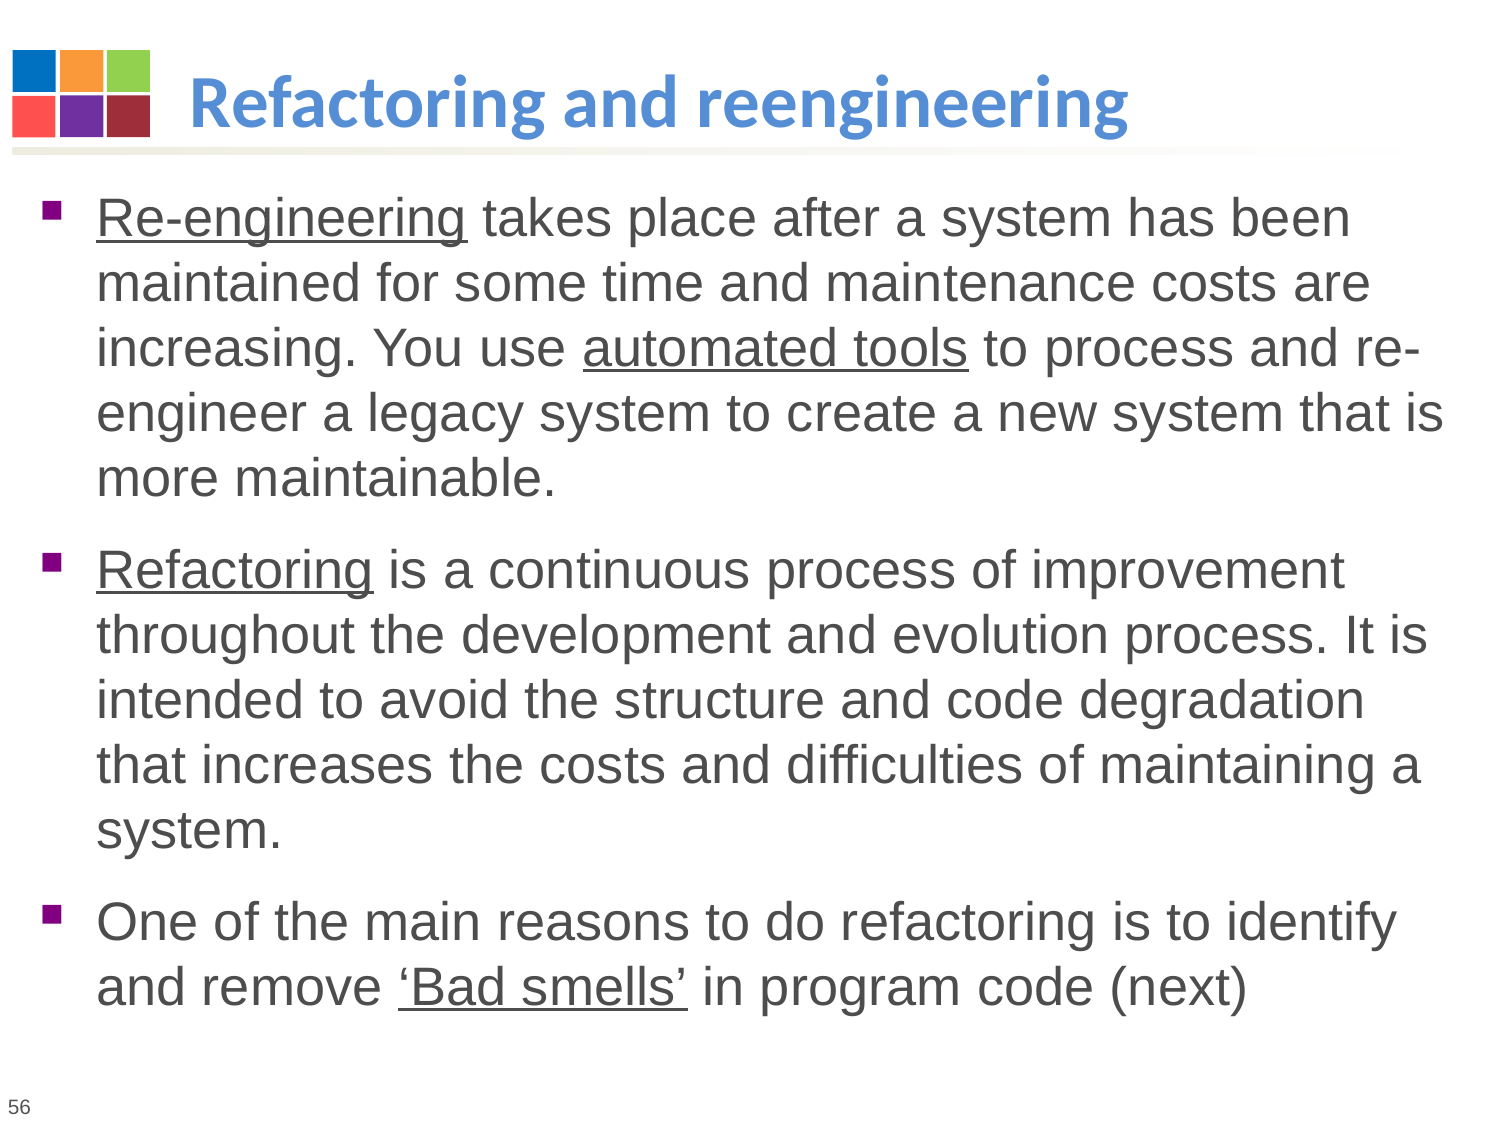

# Refactoring and reengineering
Re-engineering takes place after a system has been maintained for some time and maintenance costs are increasing. You use automated tools to process and re-engineer a legacy system to create a new system that is more maintainable.
Refactoring is a continuous process of improvement throughout the development and evolution process. It is intended to avoid the structure and code degradation that increases the costs and difficulties of maintaining a system.
One of the main reasons to do refactoring is to identify and remove ‘Bad smells’ in program code (next)